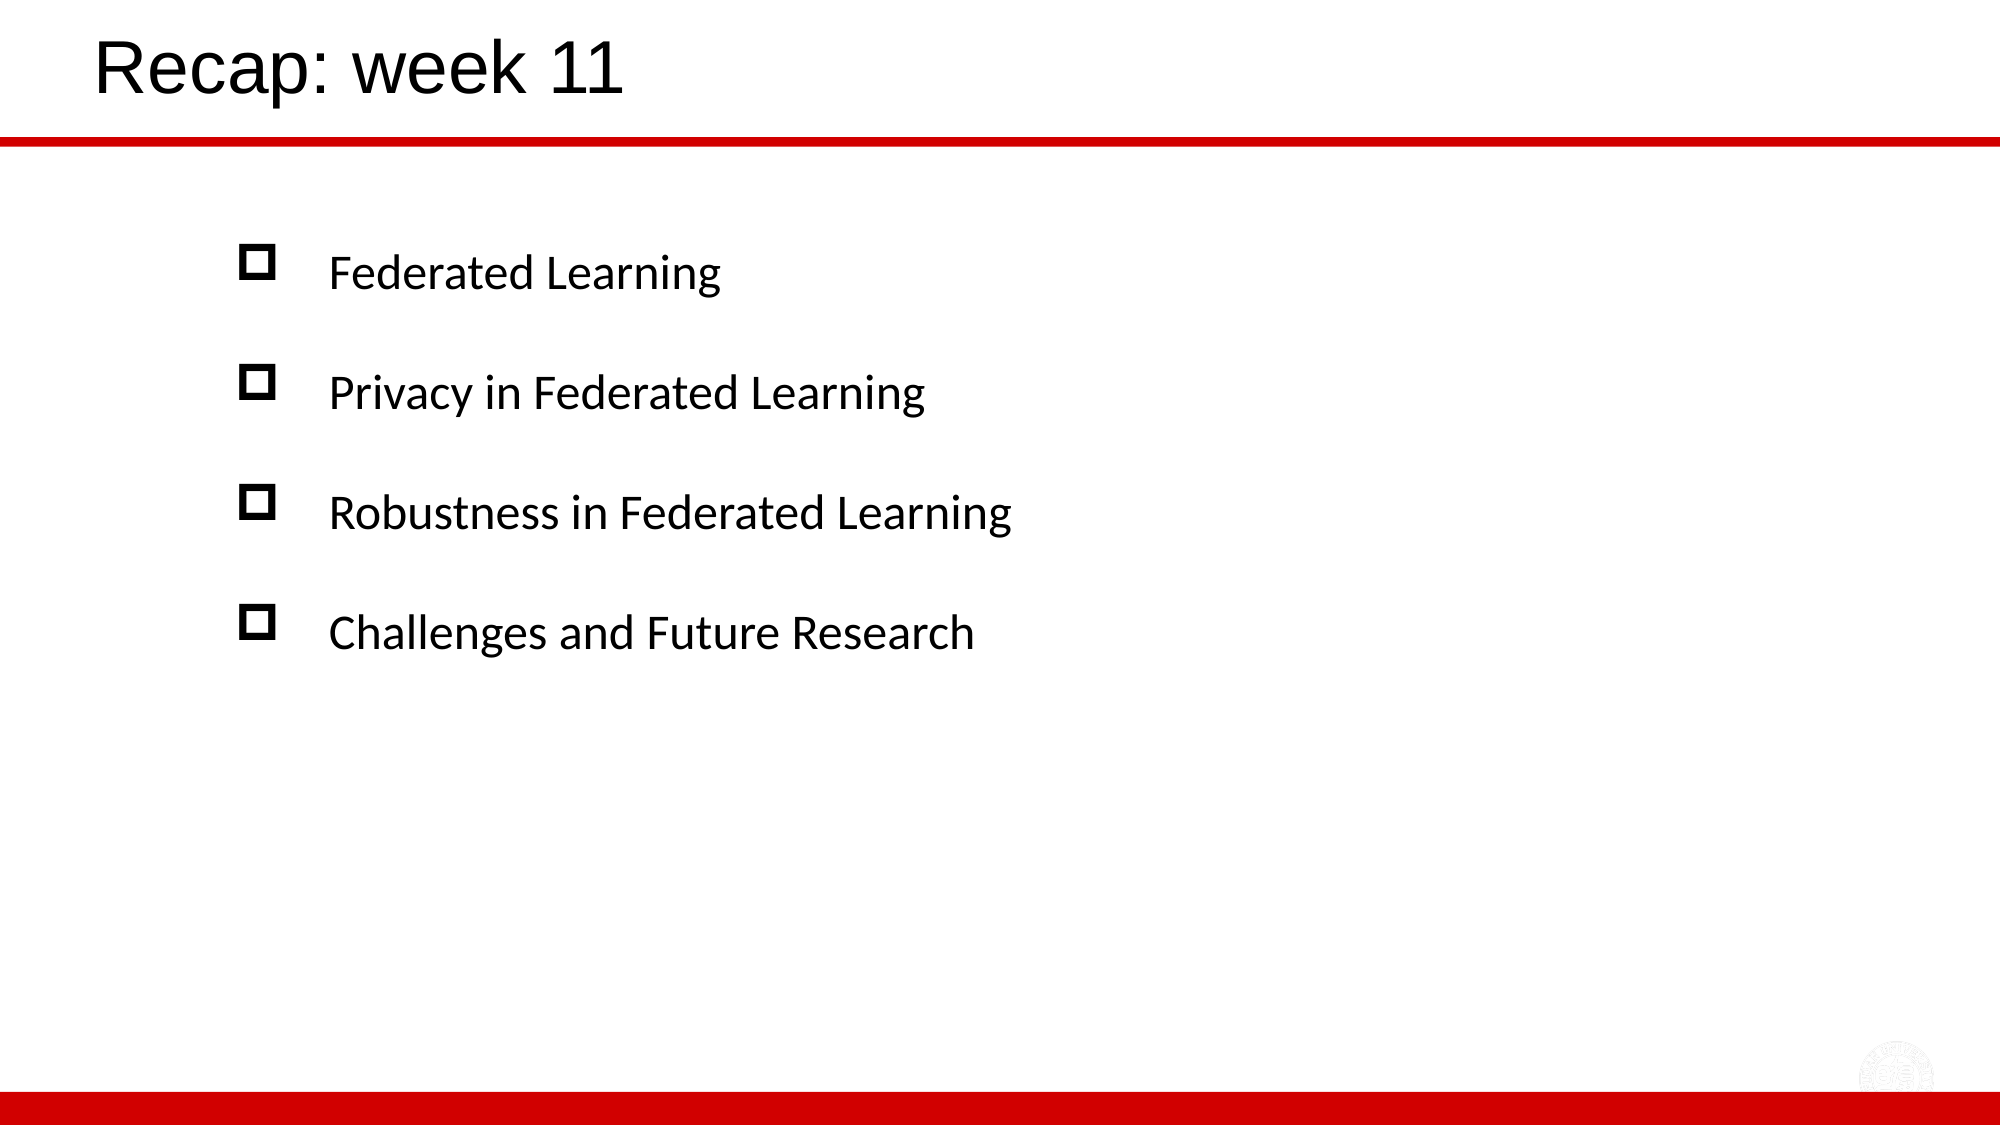

# Recap: week 11
Federated Learning

Privacy in Federated Learning

Robustness in Federated Learning

Challenges and Future Research